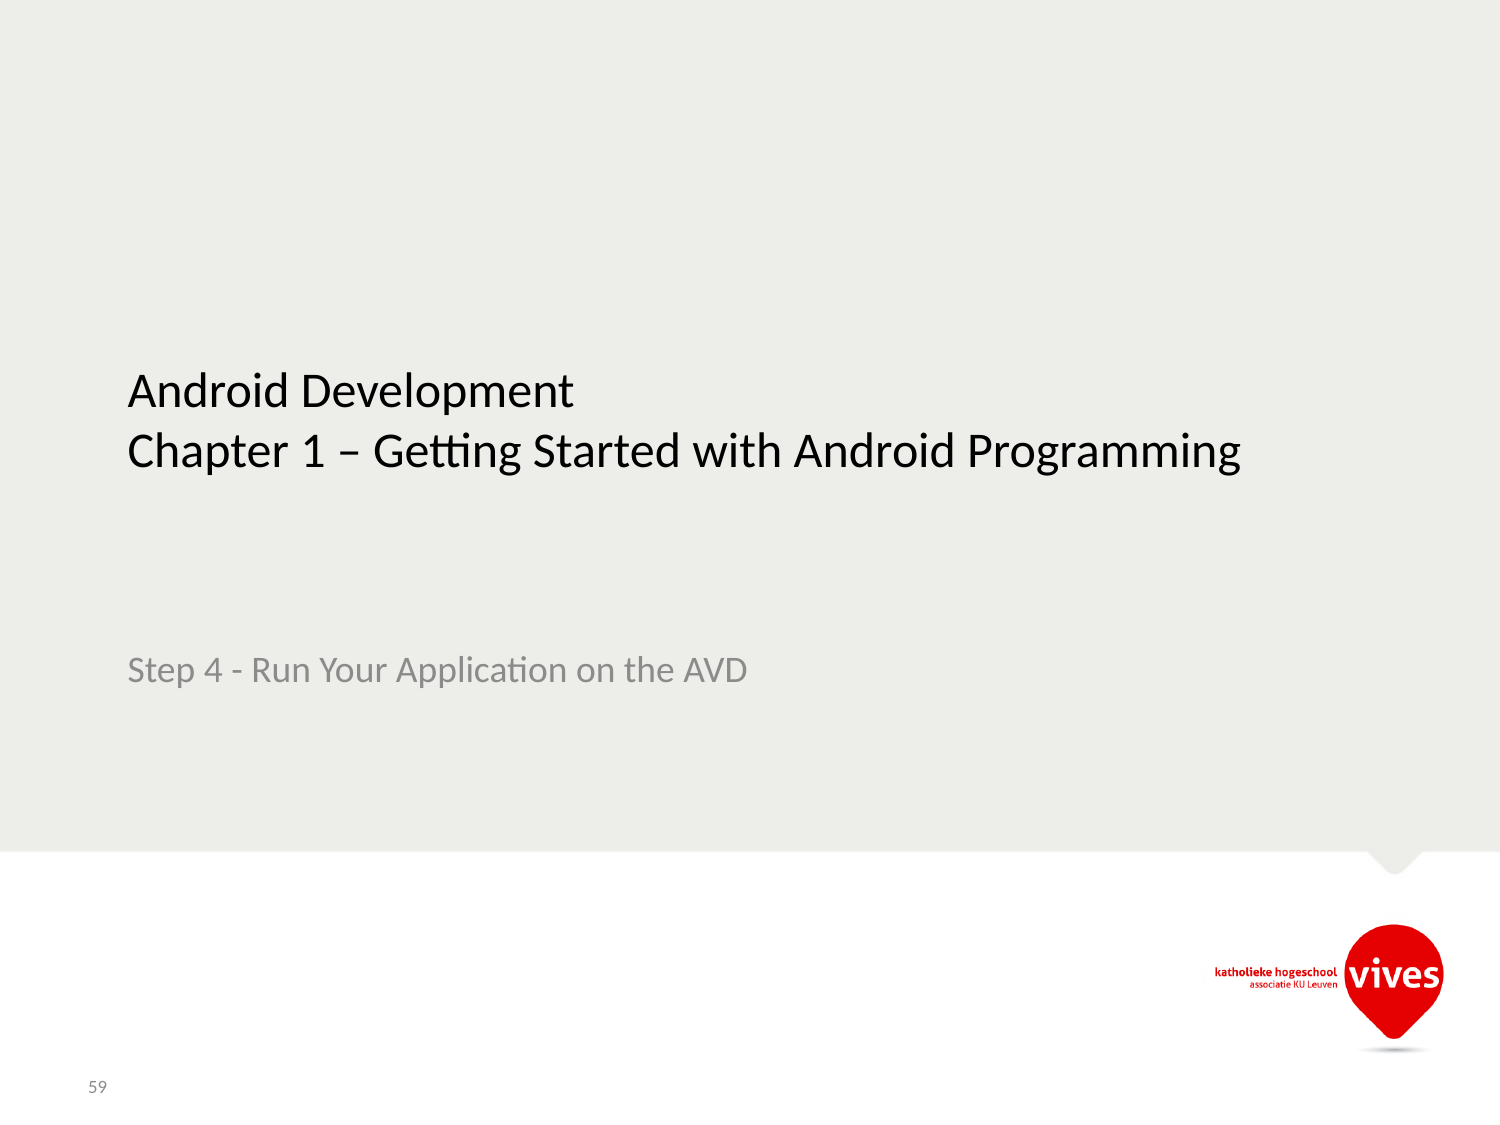

# Android Development Chapter 1 – Getting Started with Android Programming
Step 4 - Run Your Application on the AVD
59